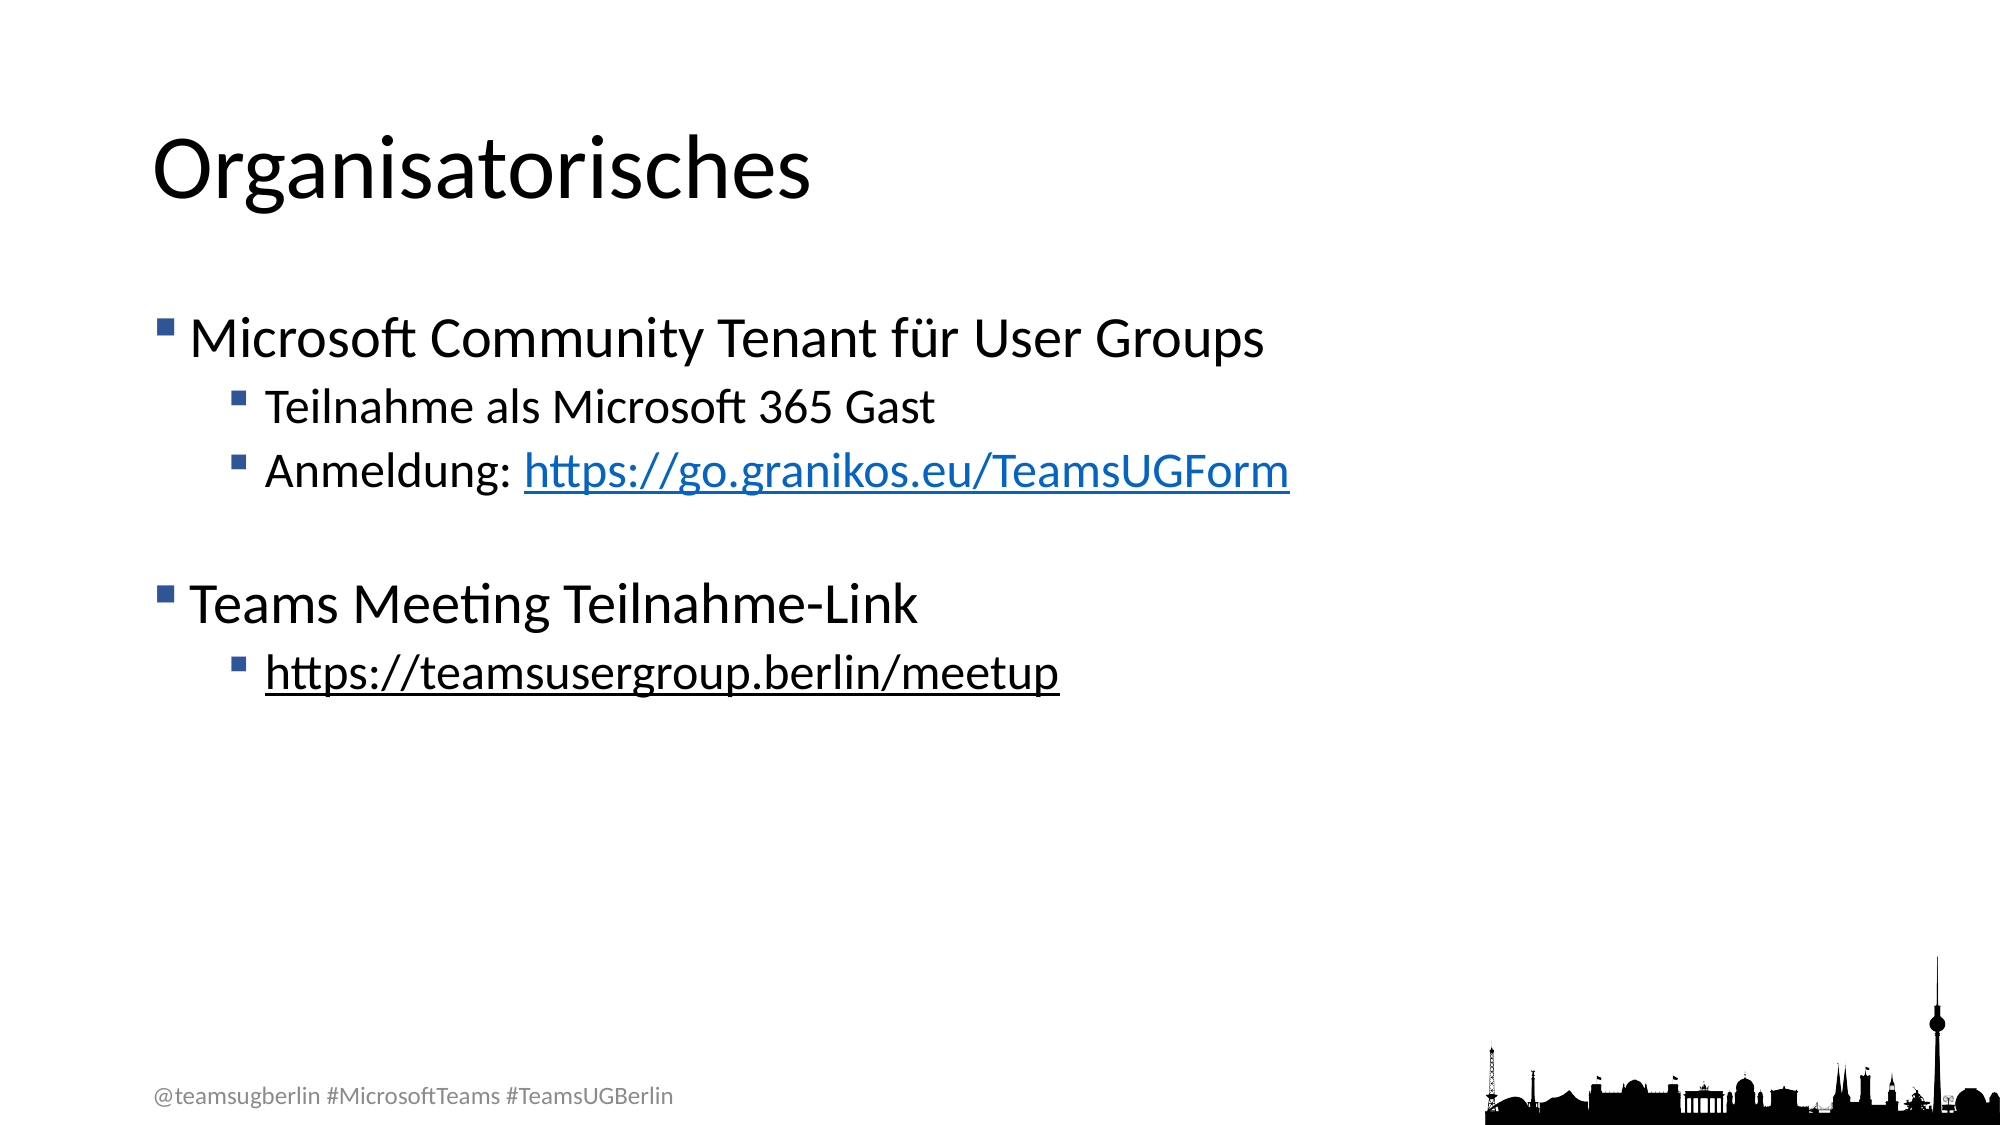

# Organisatorisches
Microsoft Community Tenant für User Groups
Teilnahme als Microsoft 365 Gast
Anmeldung: https://go.granikos.eu/TeamsUGForm
Teams Meeting Teilnahme-Link
https://teamsusergroup.berlin/meetup